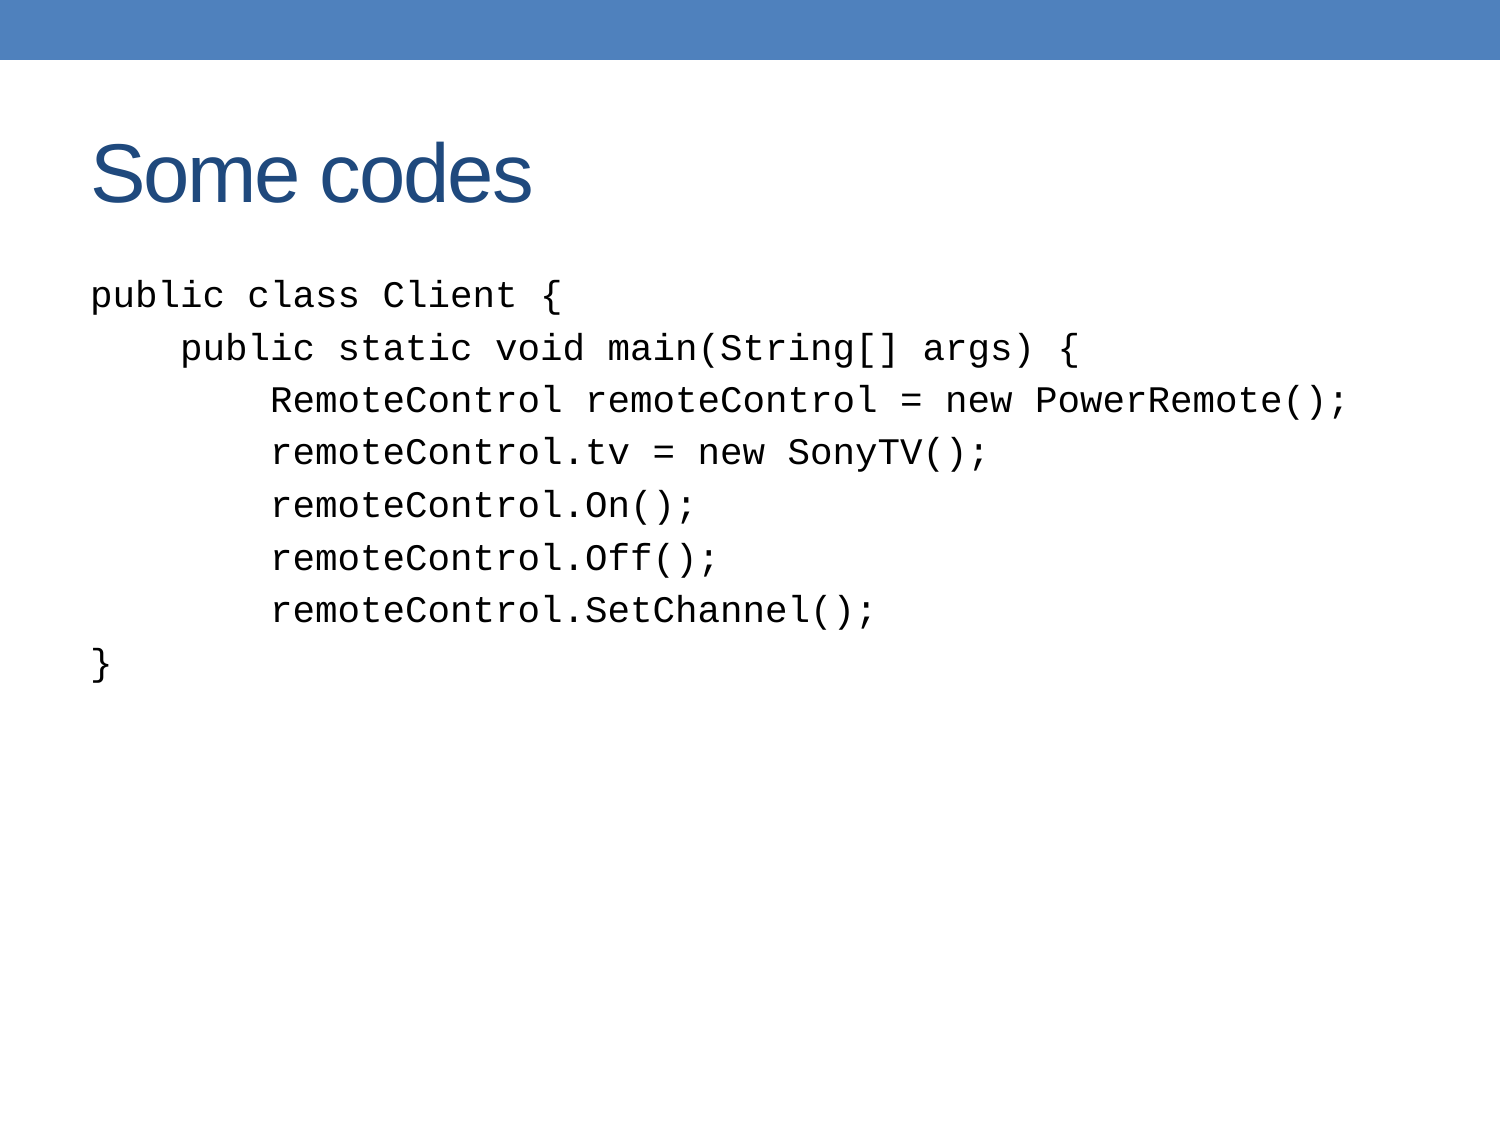

79
# Some codes
public class Client {
    public static void main(String[] args) {
        RemoteControl remoteControl = new PowerRemote();
        remoteControl.tv = new SonyTV();
        remoteControl.On();
        remoteControl.Off();
        remoteControl.SetChannel();
}